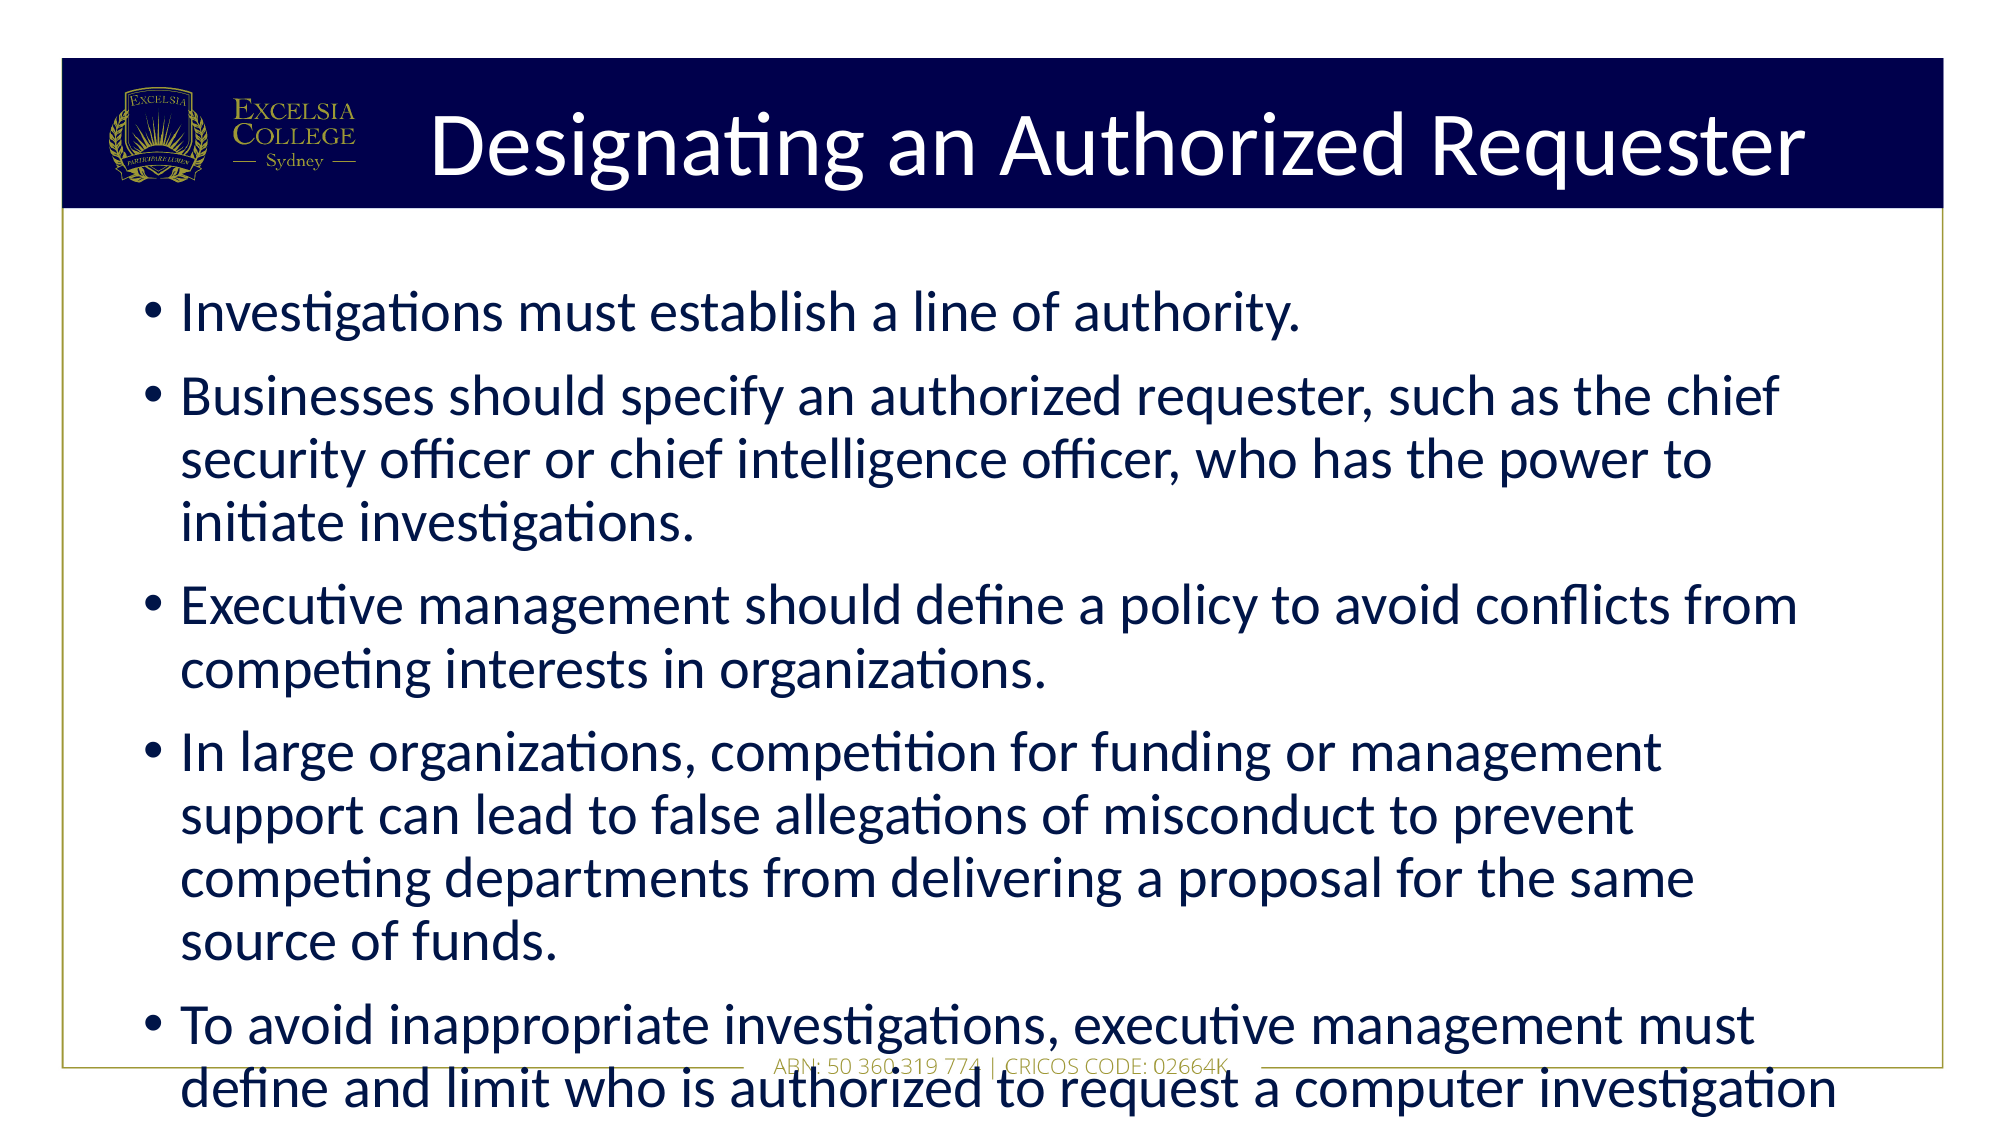

# Designating an Authorized Requester
Investigations must establish a line of authority.
Businesses should specify an authorized requester, such as the chief security officer or chief intelligence officer, who has the power to initiate investigations.
Executive management should define a policy to avoid conflicts from competing interests in organizations.
In large organizations, competition for funding or management support can lead to false allegations of misconduct to prevent competing departments from delivering a proposal for the same source of funds.
To avoid inappropriate investigations, executive management must define and limit who is authorized to request a computer investigation and forensics analysis.
The fewer groups with authority to request a computer investigation, the better.
Examples of authorized groups in a private-sector environment include:
  - Corporate security investigations
  - Corporate ethics office
  - Corporate equal employment opportunity office
  - Internal auditing
  - General counsel or legal department
All other groups should coordinate their requests through the corporate security investigations group.
This policy separates the investigative process from the process of employee discipline.